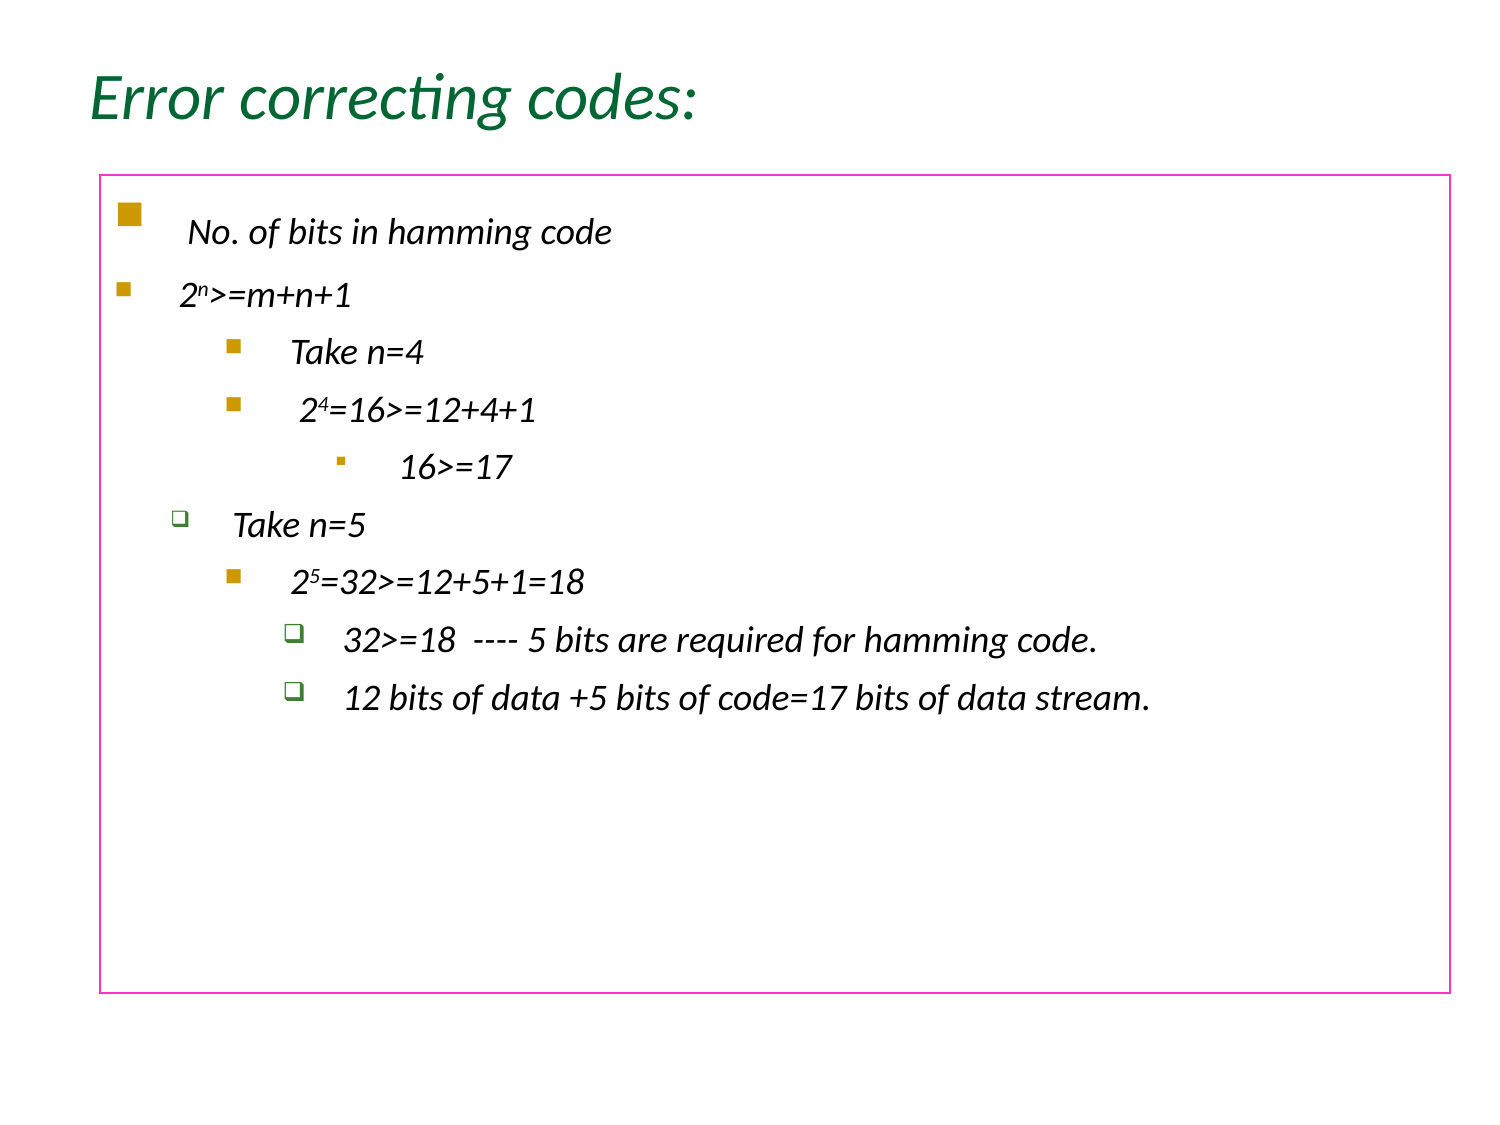

Error correcting codes:
 No. of bits in hamming code
 2n>=m+n+1
 Take n=4
  24=16>=12+4+1
 16>=17
 Take n=5
 25=32>=12+5+1=18
 32>=18  ---- 5 bits are required for hamming code.
 12 bits of data +5 bits of code=17 bits of data stream.